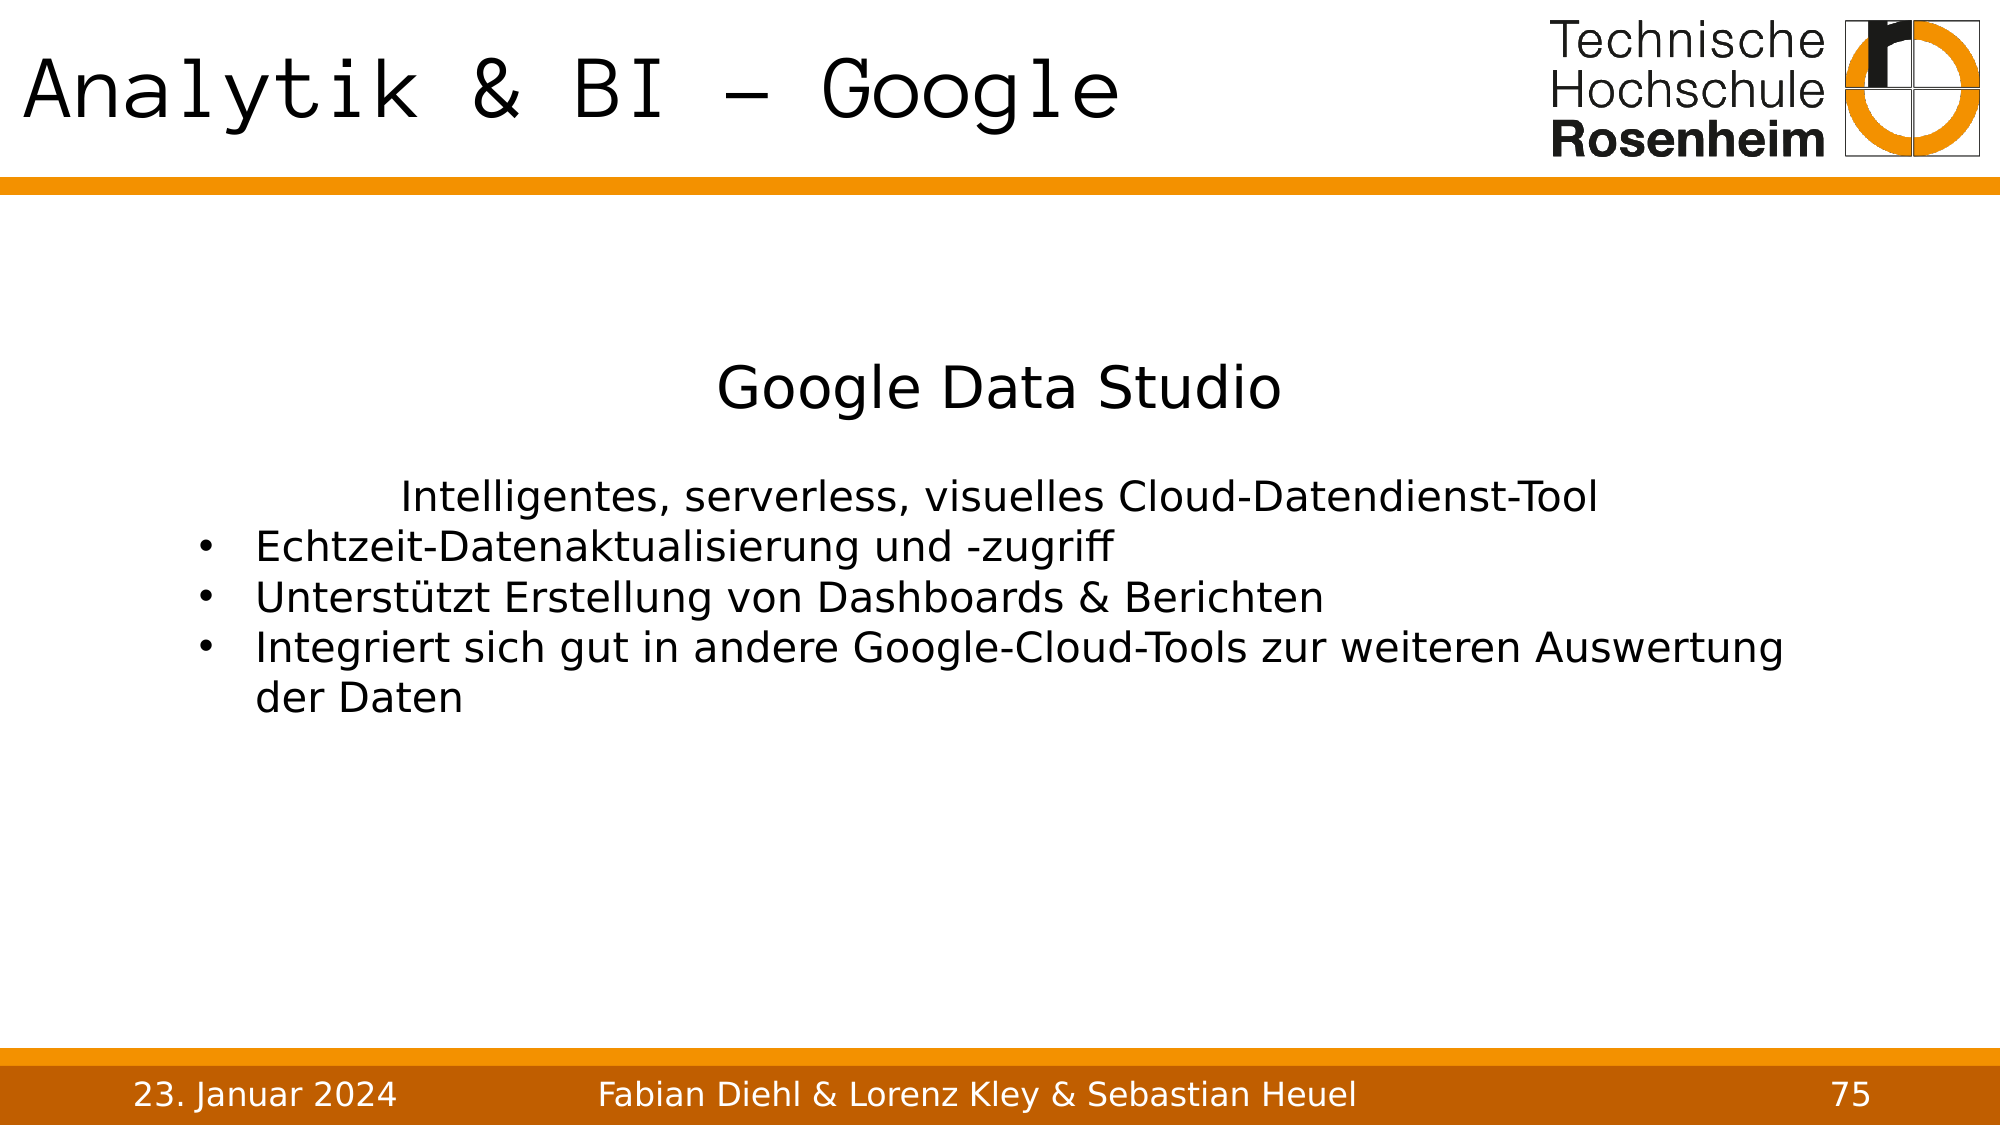

# Analytik & BI - Google
Google Data Studio
Intelligentes, serverless, visuelles Cloud-Datendienst-Tool
Echtzeit-Datenaktualisierung und -zugriff
Unterstützt Erstellung von Dashboards & Berichten
Integriert sich gut in andere Google-Cloud-Tools zur weiteren Auswertung der Daten
23. Januar 2024
Fabian Diehl & Lorenz Kley & Sebastian Heuel
75